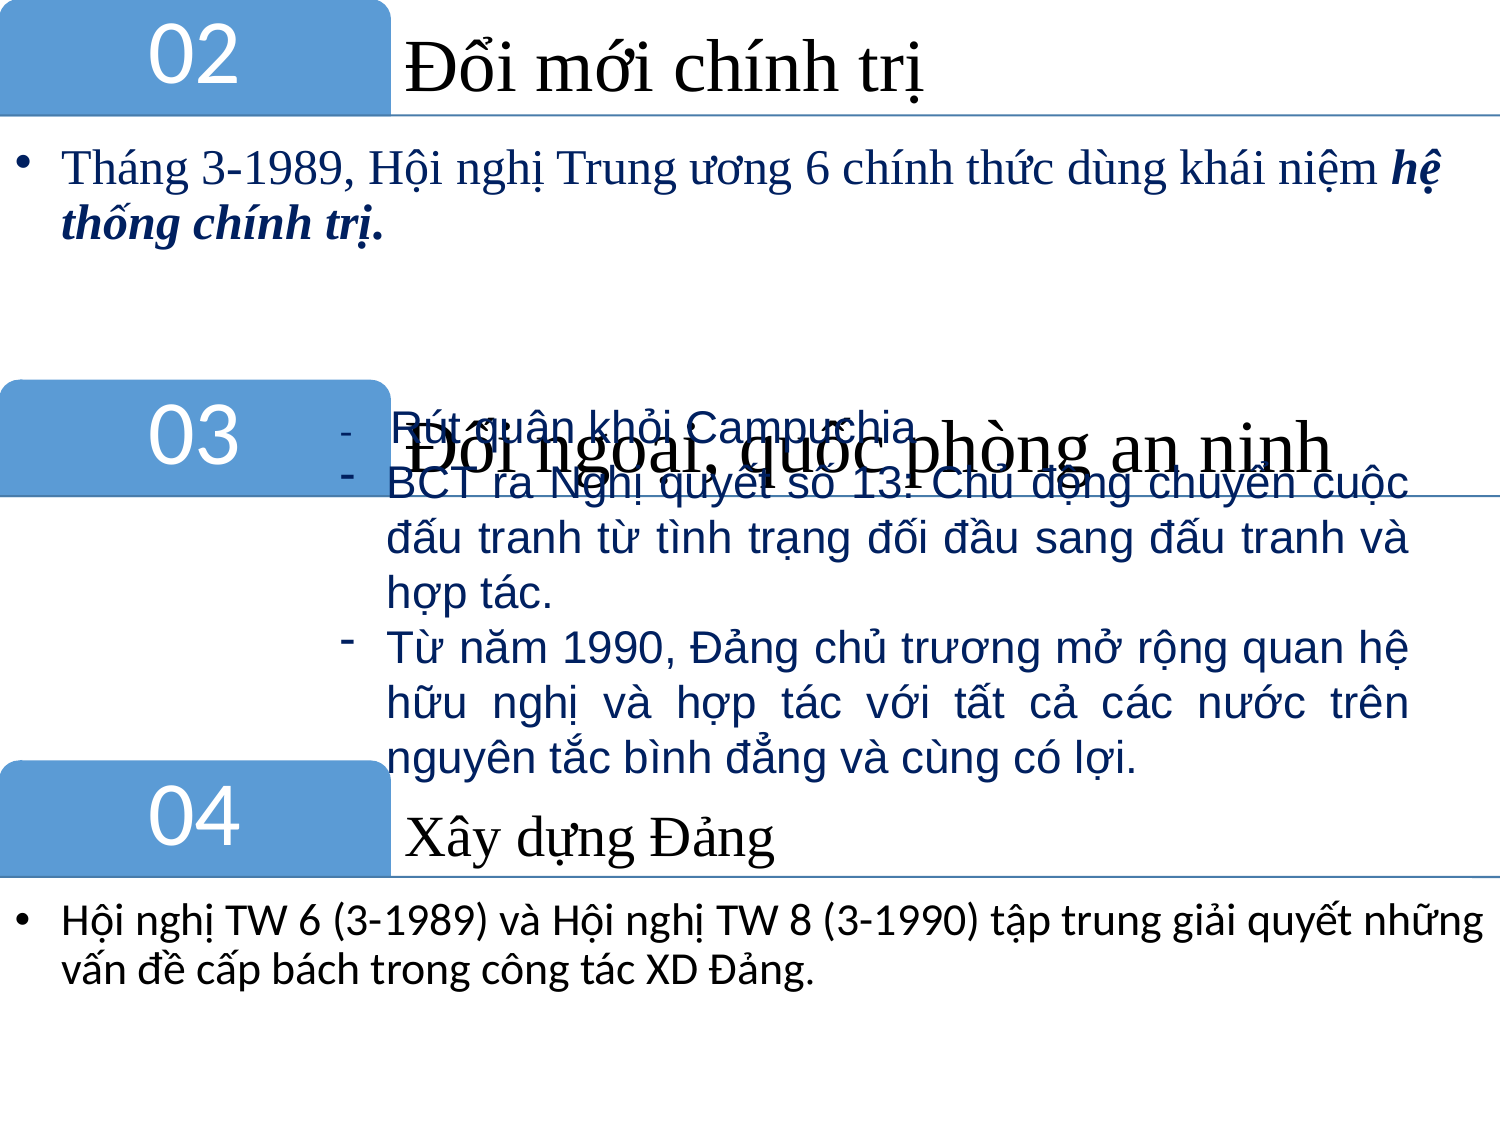

Đổi mới chính trị
Tháng 3-1989, Hội nghị Trung ương 6 chính thức dùng khái niệm hệ thống chính trị.
03
Đối ngoại, quốc phòng an ninh
04
Xây dựng Đảng
Hội nghị TW 6 (3-1989) và Hội nghị TW 8 (3-1990) tập trung giải quyết những vấn đề cấp bách trong công tác XD Đảng.
02
-    Rút quân khỏi Campuchia
BCT ra Nghị quyết số 13: Chủ động chuyển cuộc đấu tranh từ tình trạng đối đầu sang đấu tranh và hợp tác.
Từ năm 1990, Đảng chủ trương mở rộng quan hệ hữu nghị và hợp tác với tất cả các nước trên nguyên tắc bình đẳng và cùng có lợi.